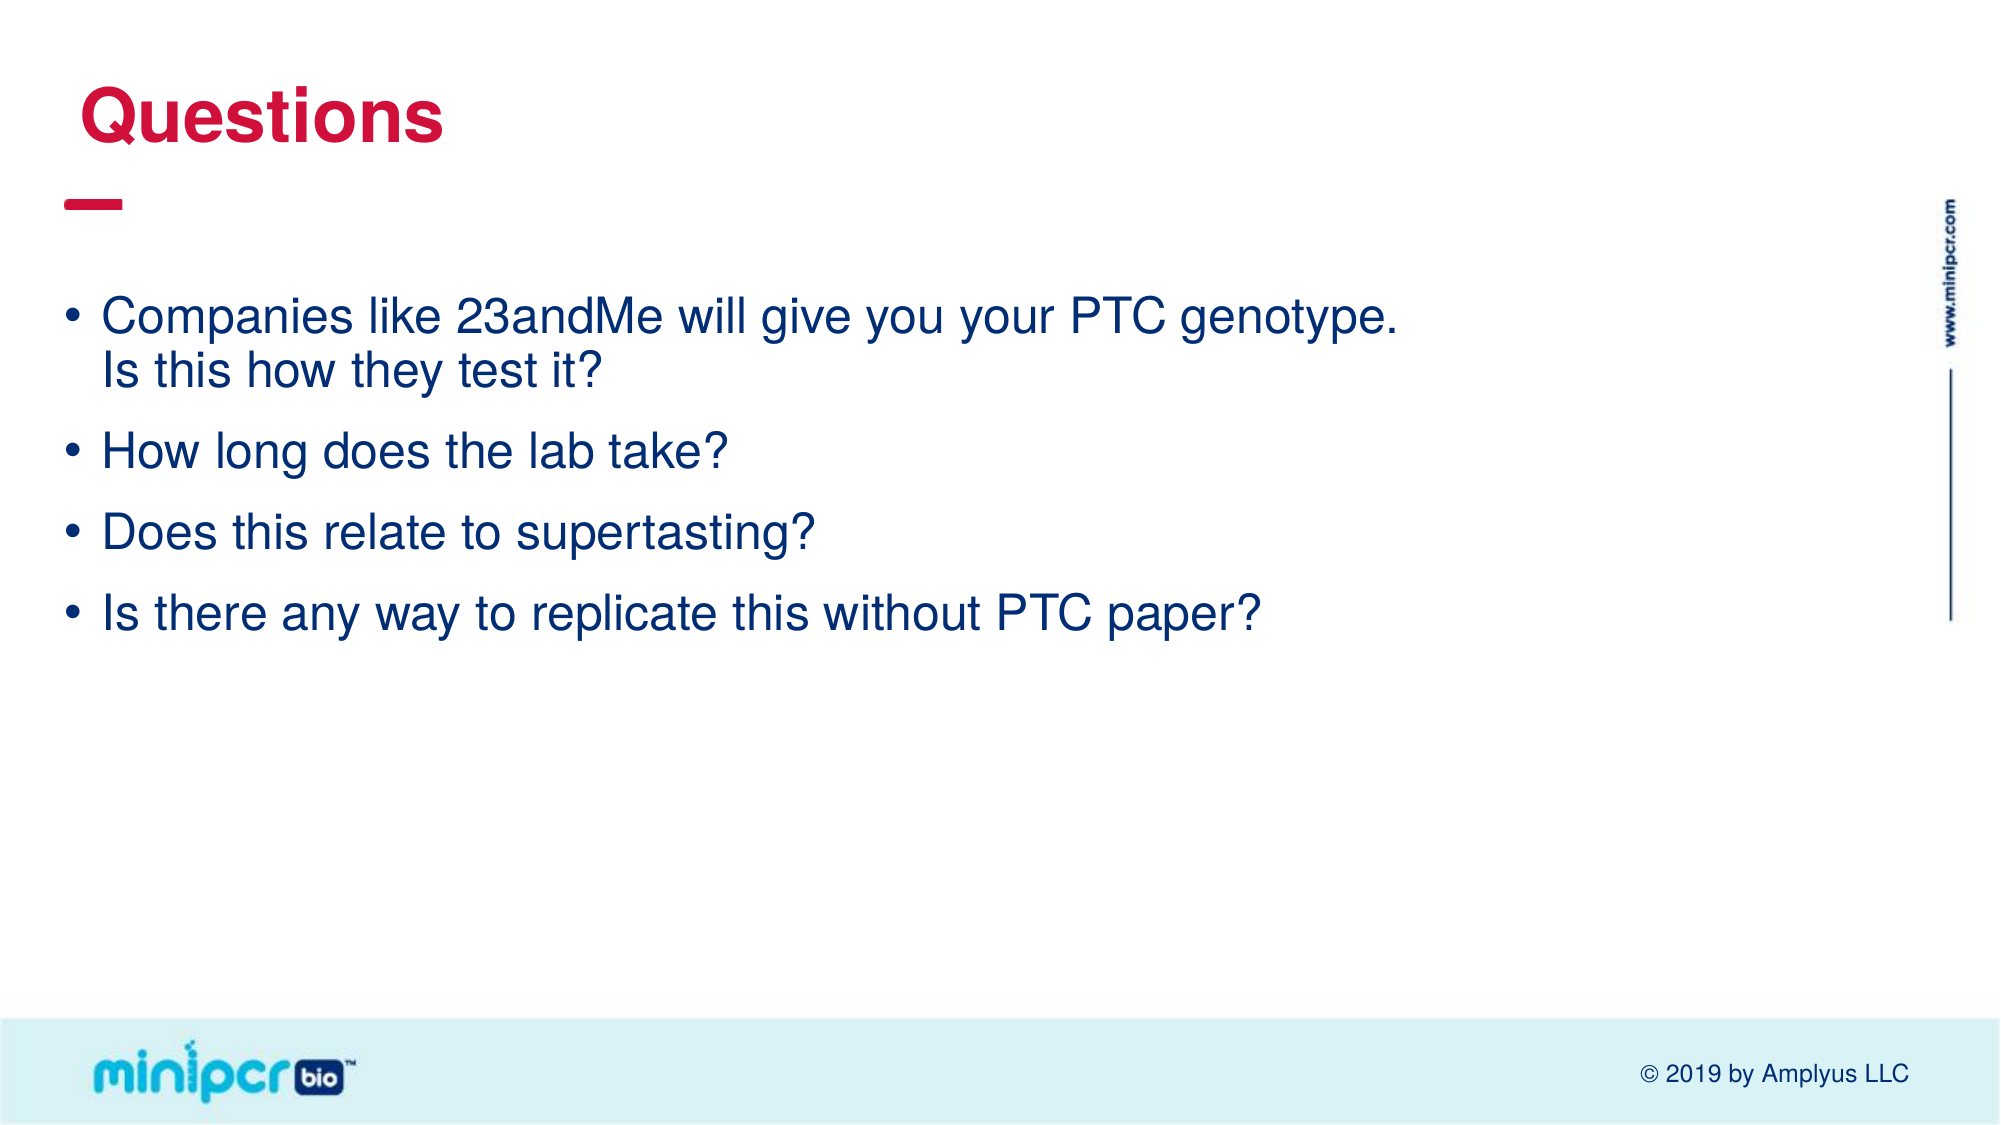

# Questions
Companies like 23andMe will give you your PTC genotype. Is this how they test it?
How long does the lab take?
Does this relate to supertasting?
Is there any way to replicate this without PTC paper?